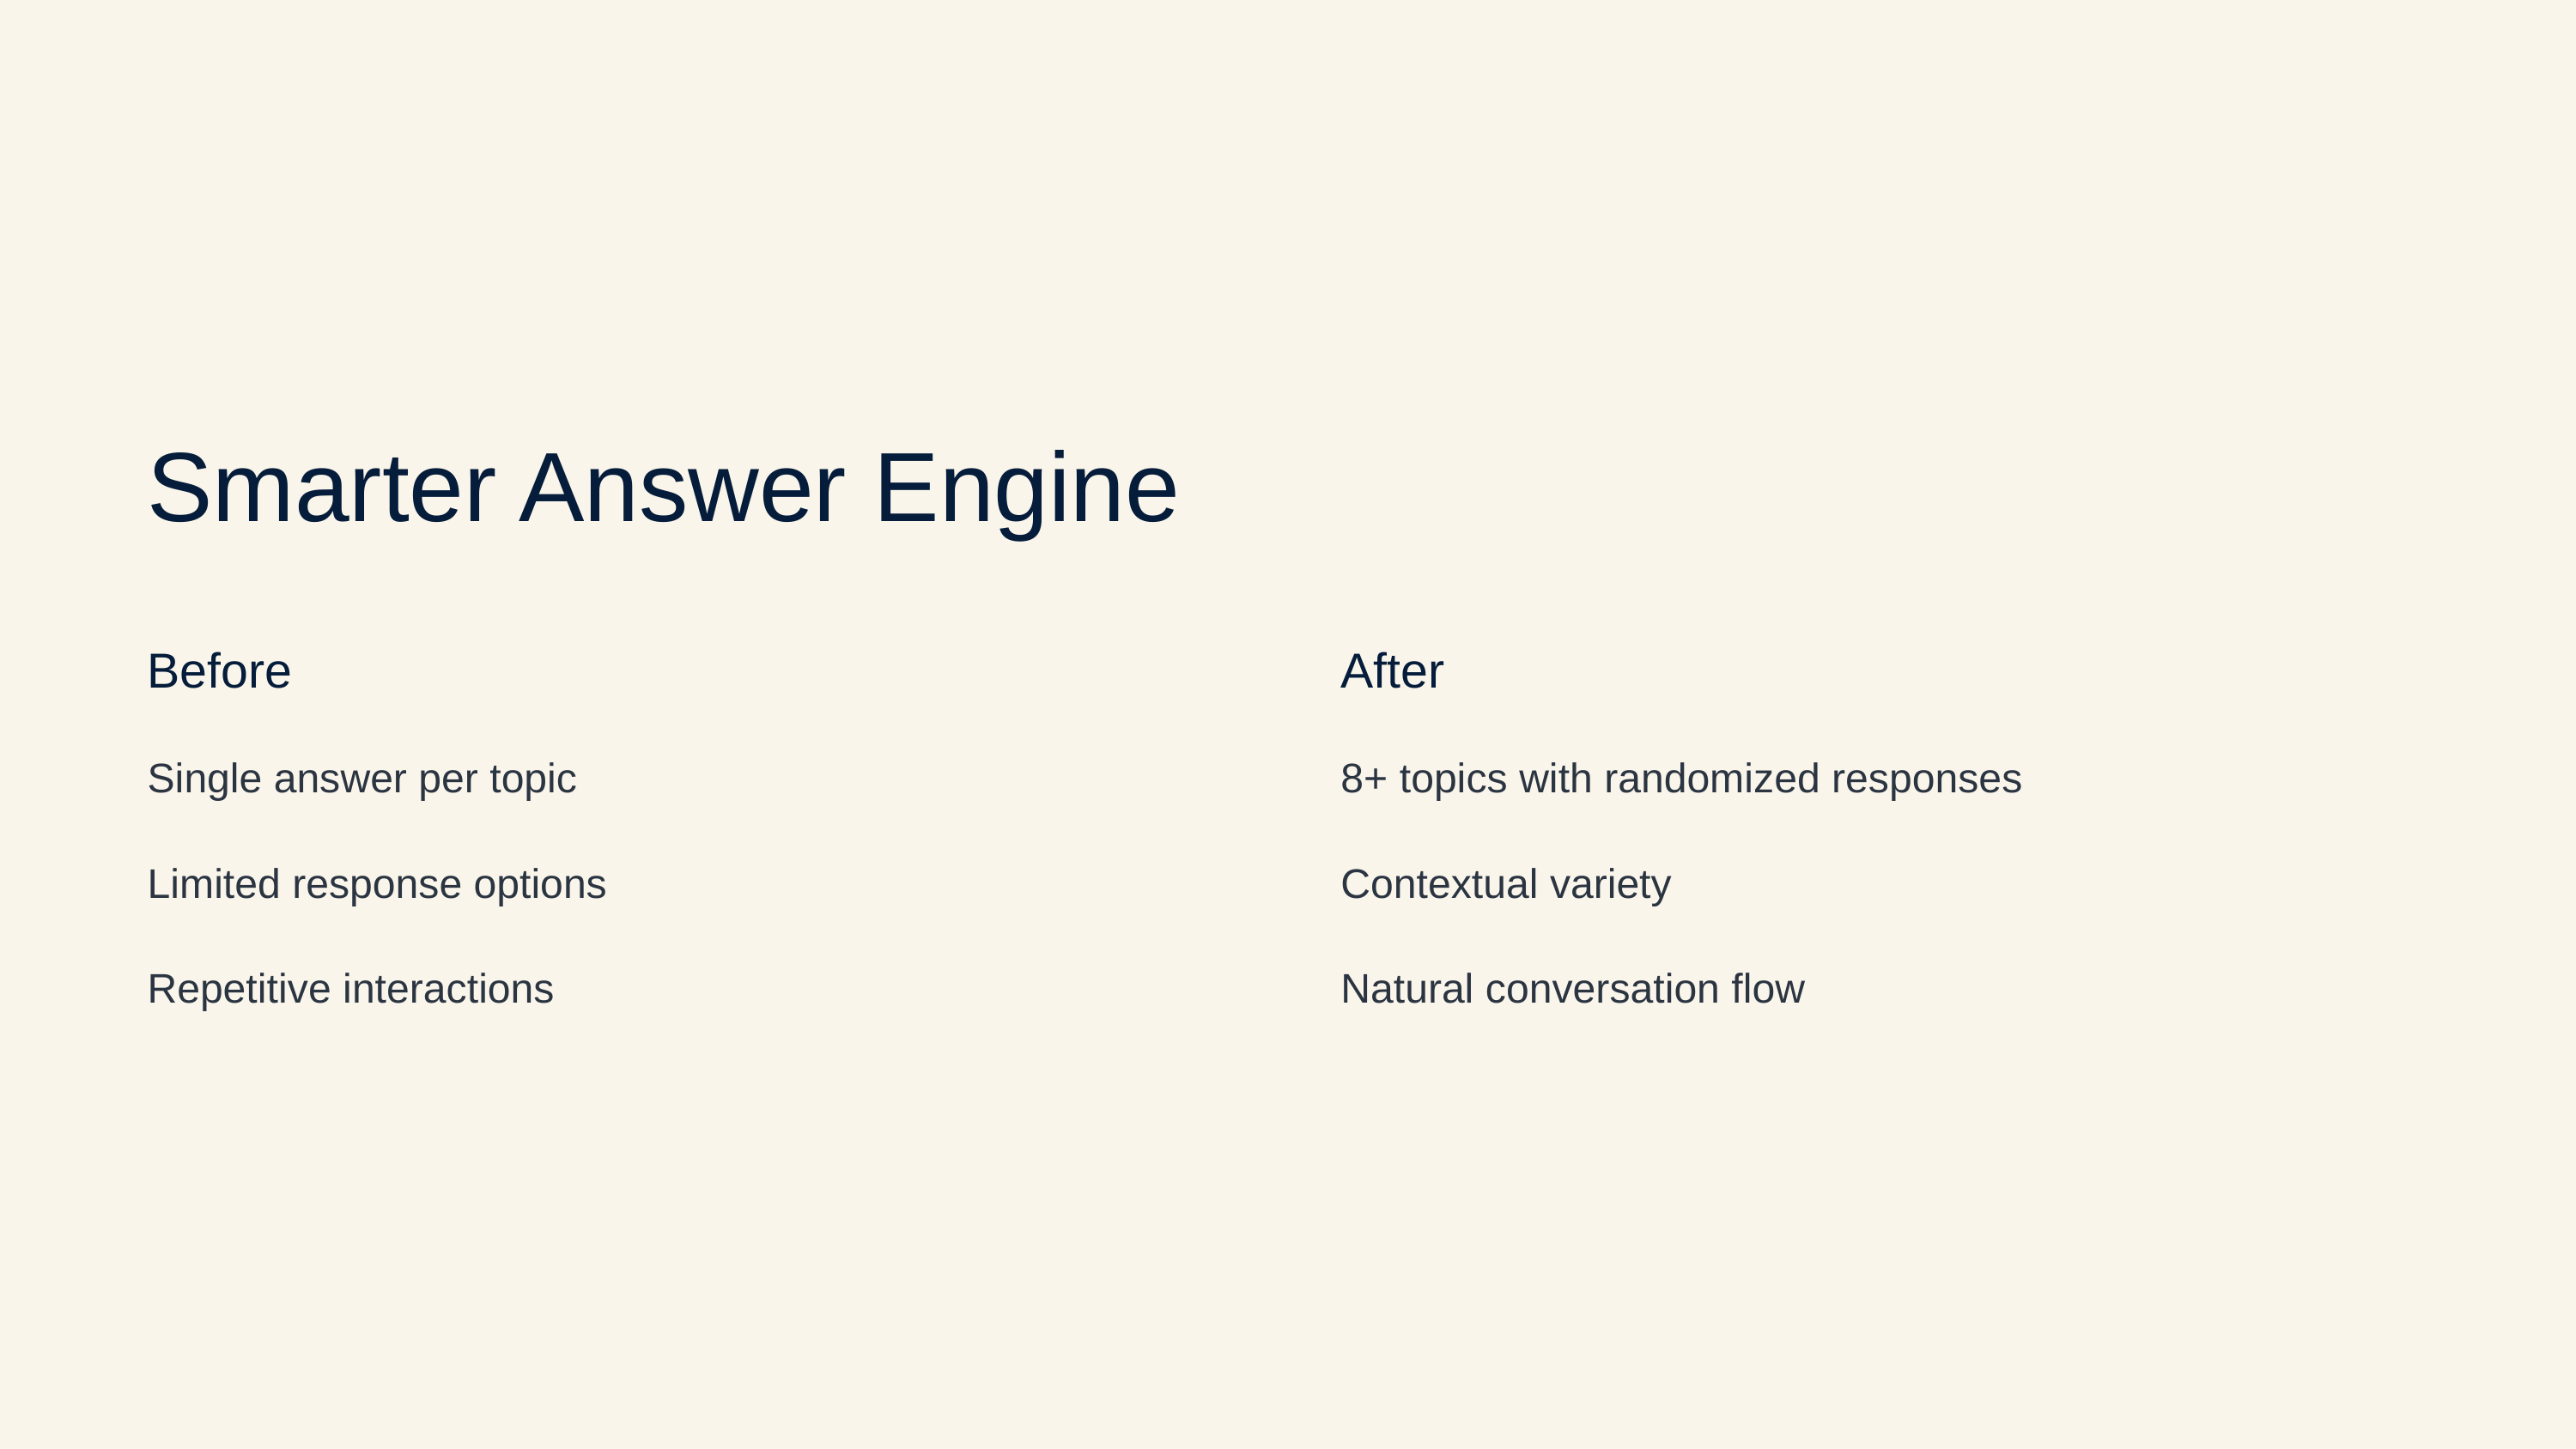

Smarter Answer Engine

Before

After

Single answer per topic

8+ topics with randomized responses

Limited response options

Contextual variety

Repetitive interactions

Natural conversation flow